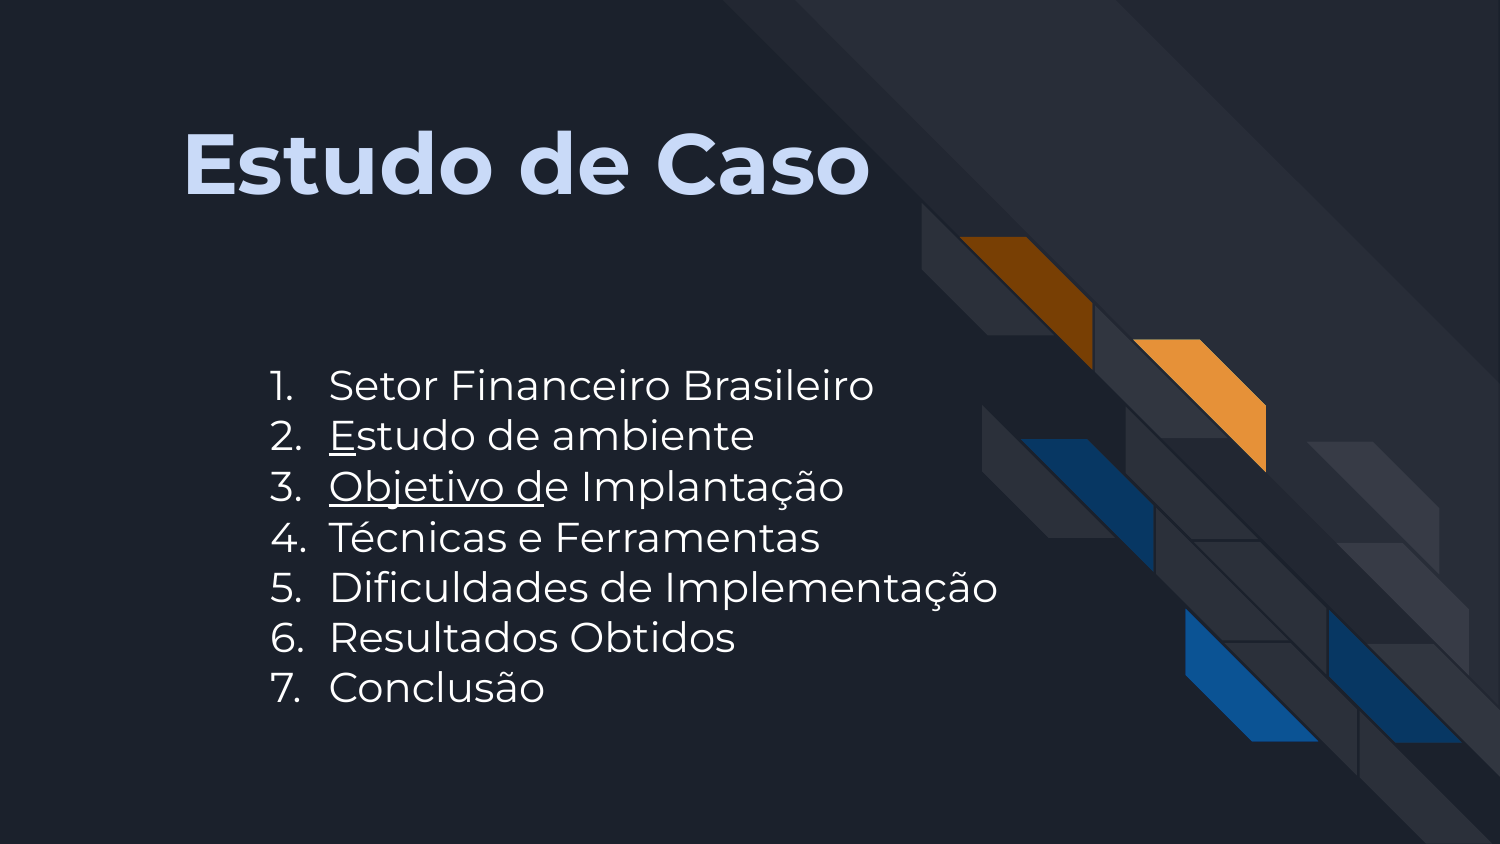

Estudo de Caso
Setor Financeiro Brasileiro
Estudo de ambiente
Objetivo de Implantação
Técnicas e Ferramentas
Dificuldades de Implementação
Resultados Obtidos
Conclusão